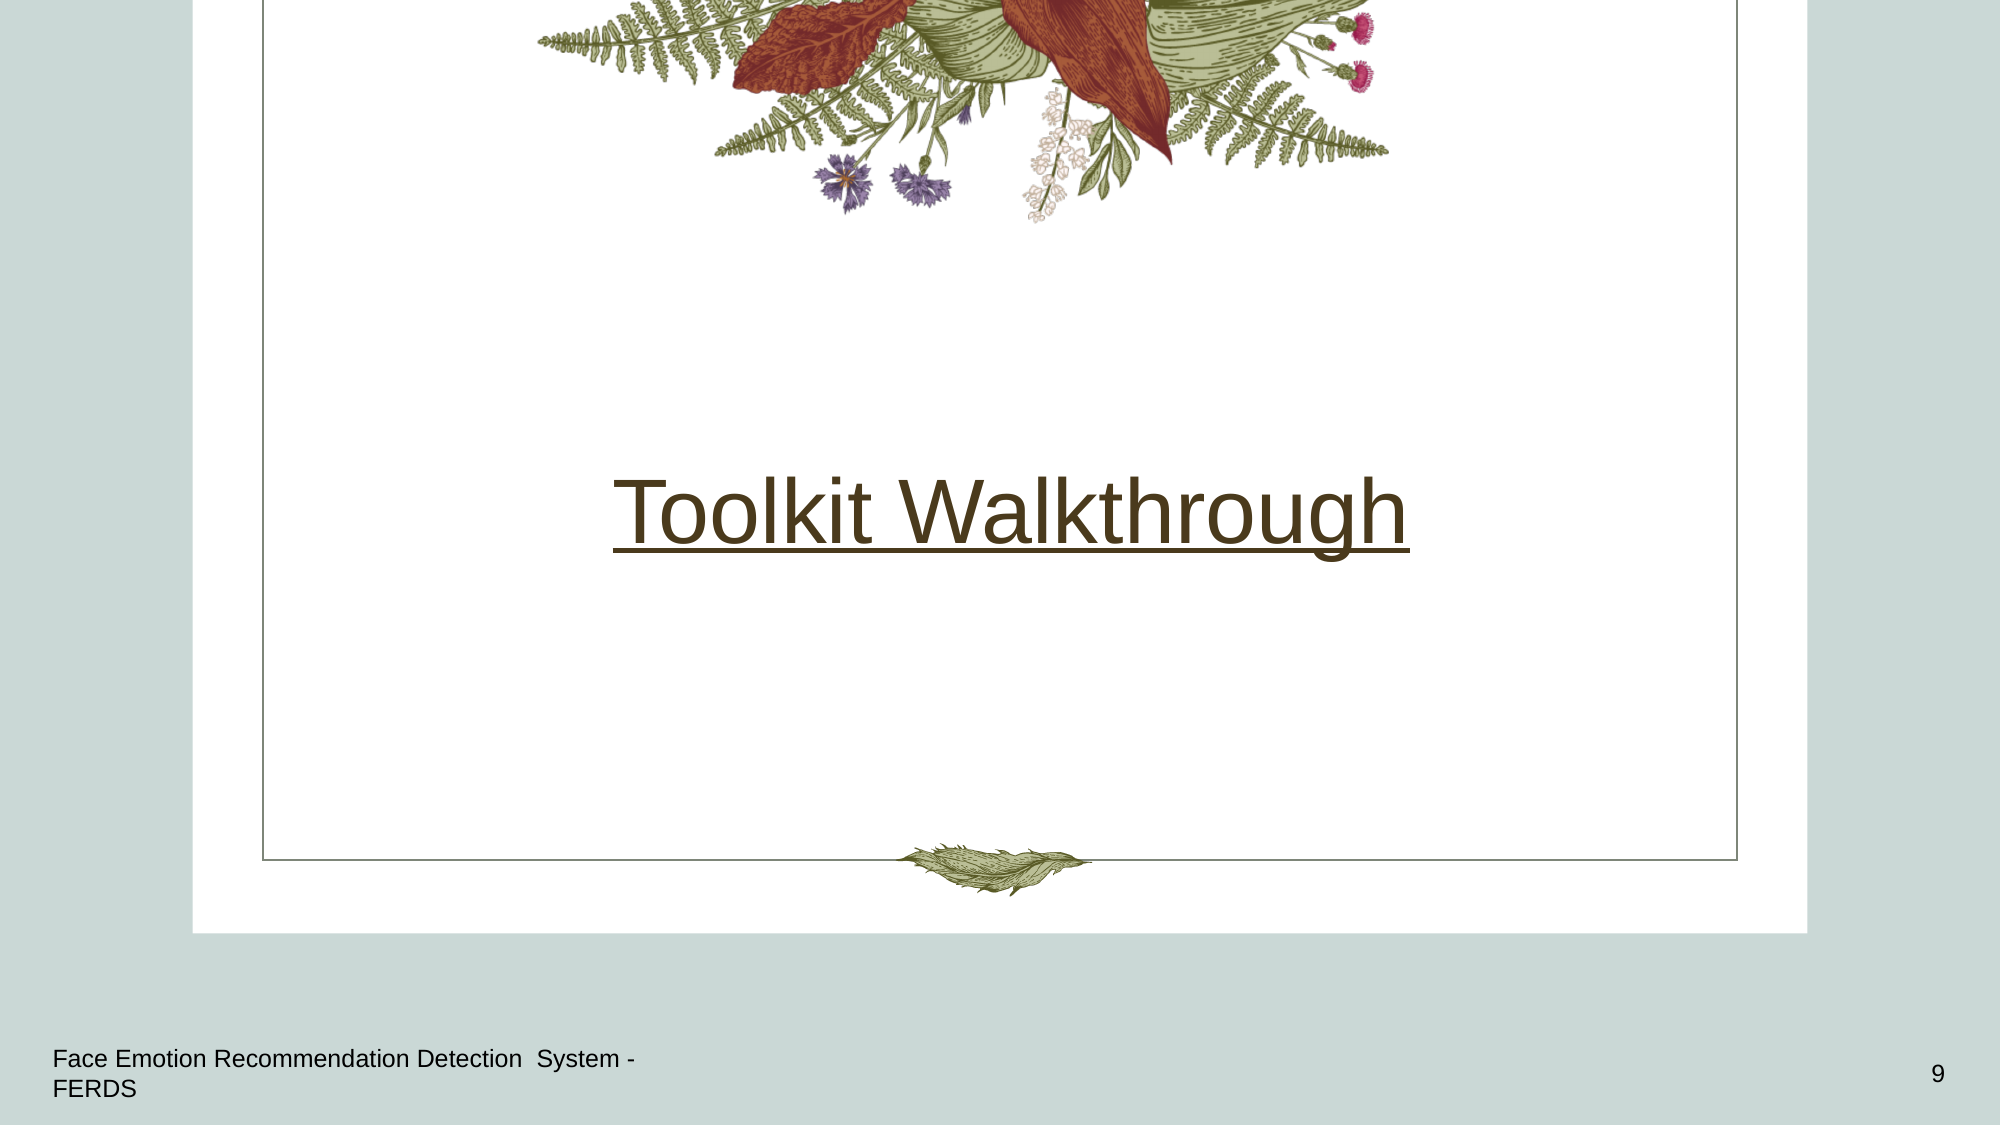

# Toolkit Walkthrough
Face Emotion Recommendation Detection  System - FERDS
9